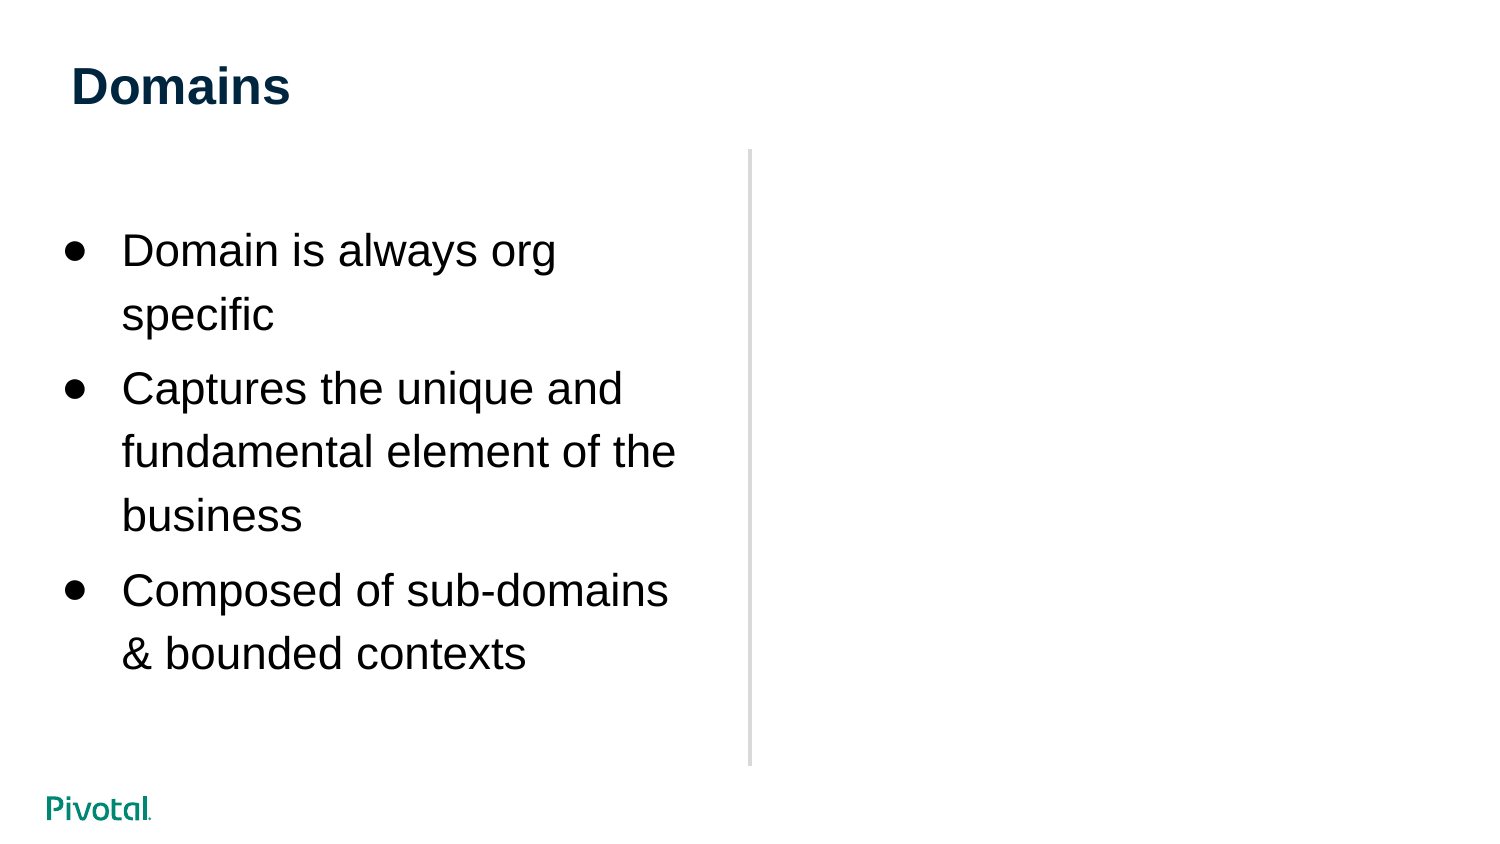

# Domains
Domain is always org specific
Captures the unique and fundamental element of the business
Composed of sub-domains & bounded contexts